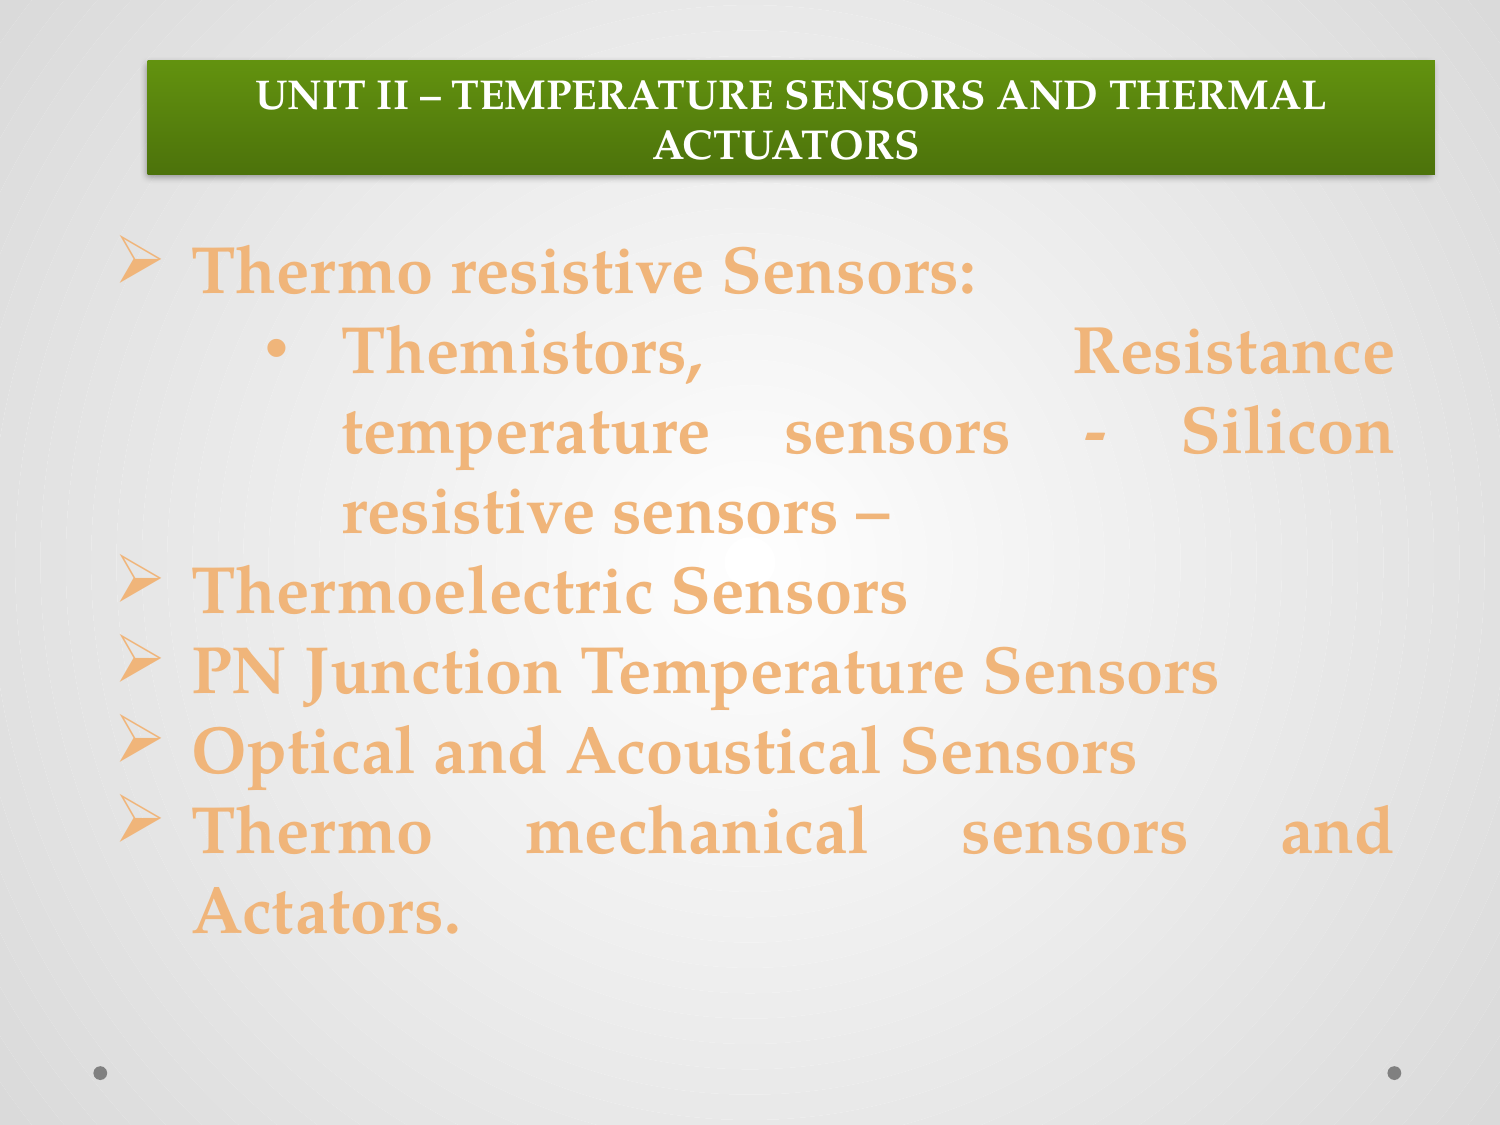

UNIT II – TEMPERATURE SENSORS AND THERMAL ACTUATORS
Thermo resistive Sensors:
Themistors, Resistance temperature sensors - Silicon resistive sensors –
Thermoelectric Sensors
PN Junction Temperature Sensors
Optical and Acoustical Sensors
Thermo mechanical sensors and Actators.